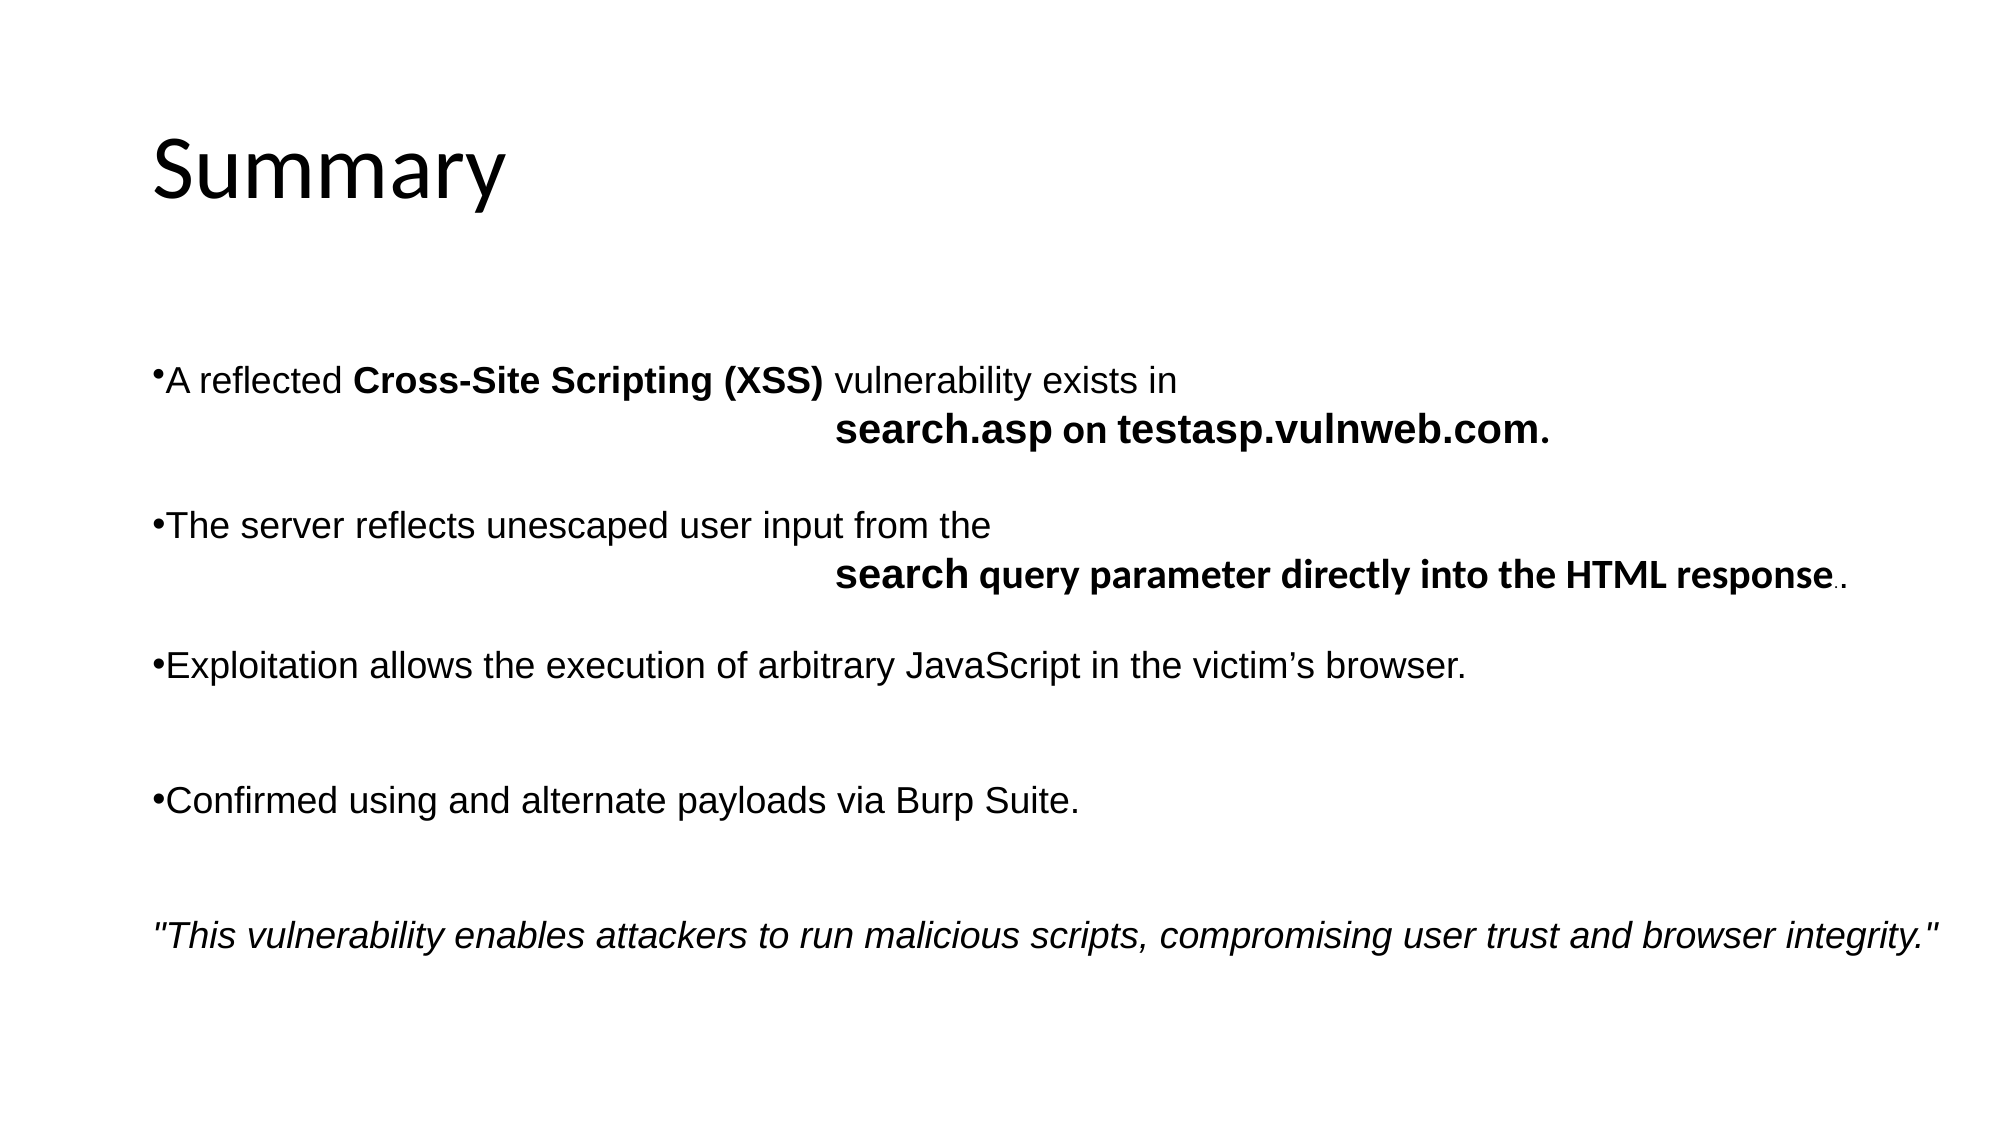

# Summary
A reflected Cross-Site Scripting (XSS) vulnerability exists in
                                                                 search.asp on testasp.vulnweb.com.

The server reflects unescaped user input from the
                                                                 search query parameter directly into the HTML response..

Exploitation allows the execution of arbitrary JavaScript in the victim’s browser.

Confirmed using and alternate payloads via Burp Suite.

"This vulnerability enables attackers to run malicious scripts, compromising user trust and browser integrity."